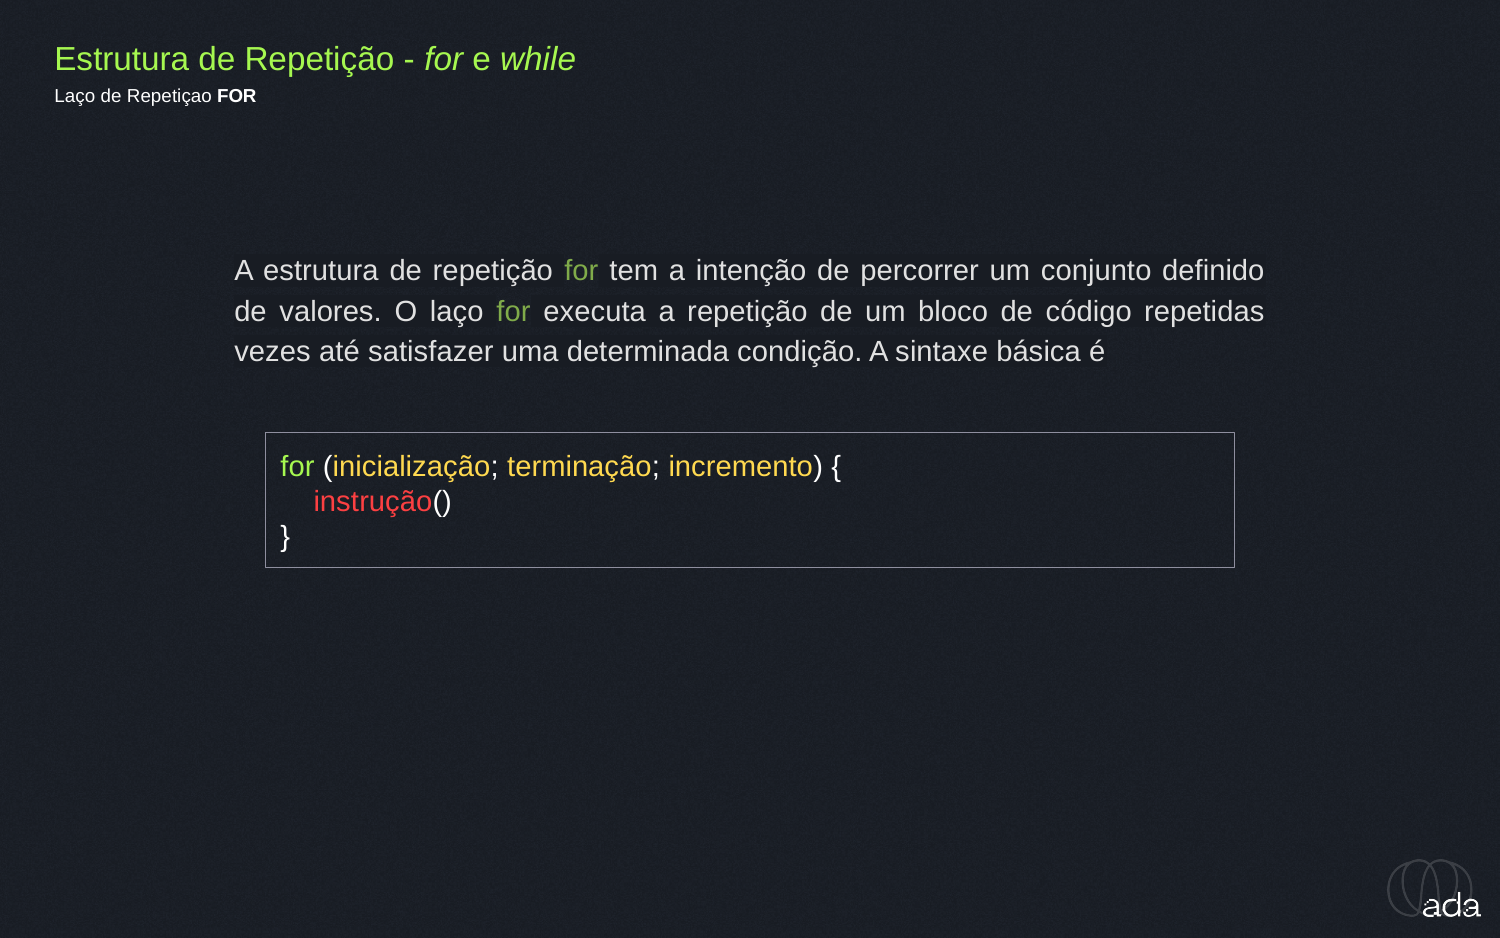

Estrutura de Repetição - for e while
Laço de Repetiçao FOR
A estrutura de repetição for tem a intenção de percorrer um conjunto definido de valores. O laço for executa a repetição de um bloco de código repetidas vezes até satisfazer uma determinada condição. A sintaxe básica é
for (inicialização; terminação; incremento) {
    instrução()
}